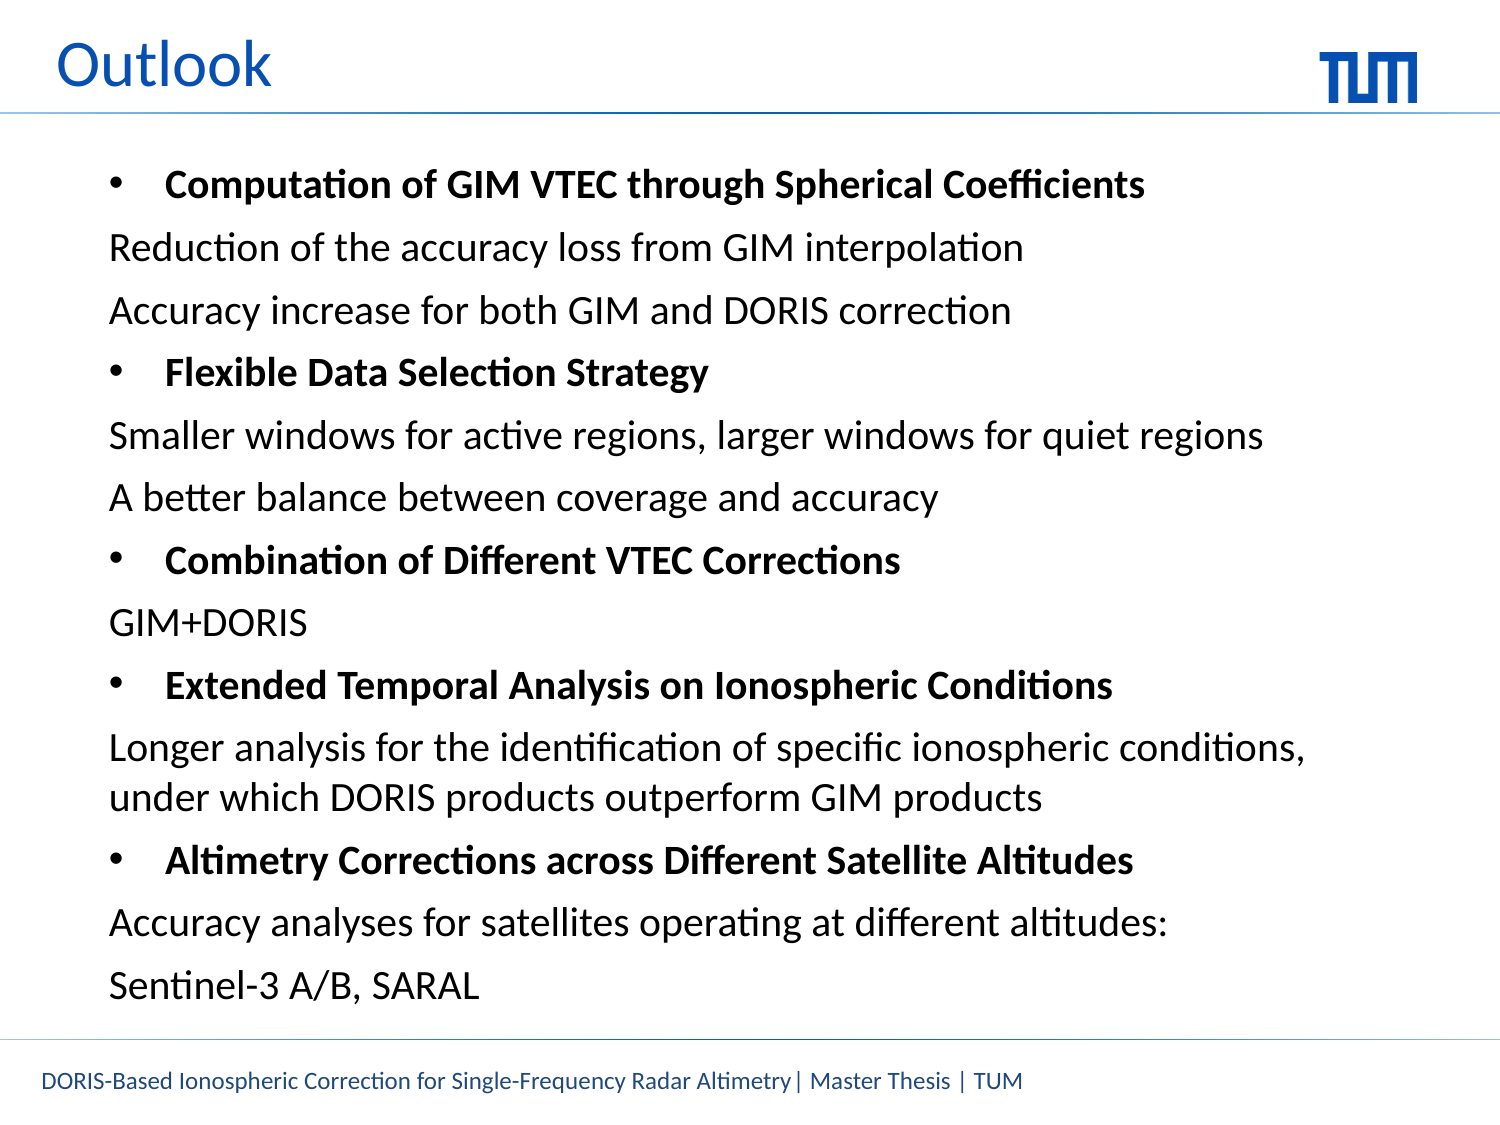

Outlook
Computation of GIM VTEC through Spherical Coefficients
Reduction of the accuracy loss from GIM interpolation
Accuracy increase for both GIM and DORIS correction
Flexible Data Selection Strategy
Smaller windows for active regions, larger windows for quiet regions
A better balance between coverage and accuracy
Combination of Different VTEC Corrections
GIM+DORIS
Extended Temporal Analysis on Ionospheric Conditions
Longer analysis for the identification of specific ionospheric conditions, under which DORIS products outperform GIM products
Altimetry Corrections across Different Satellite Altitudes
Accuracy analyses for satellites operating at different altitudes:
Sentinel-3 A/B, SARAL

DORIS-Based Ionospheric Correction for Single-Frequency Radar Altimetry| Master Thesis | TUM